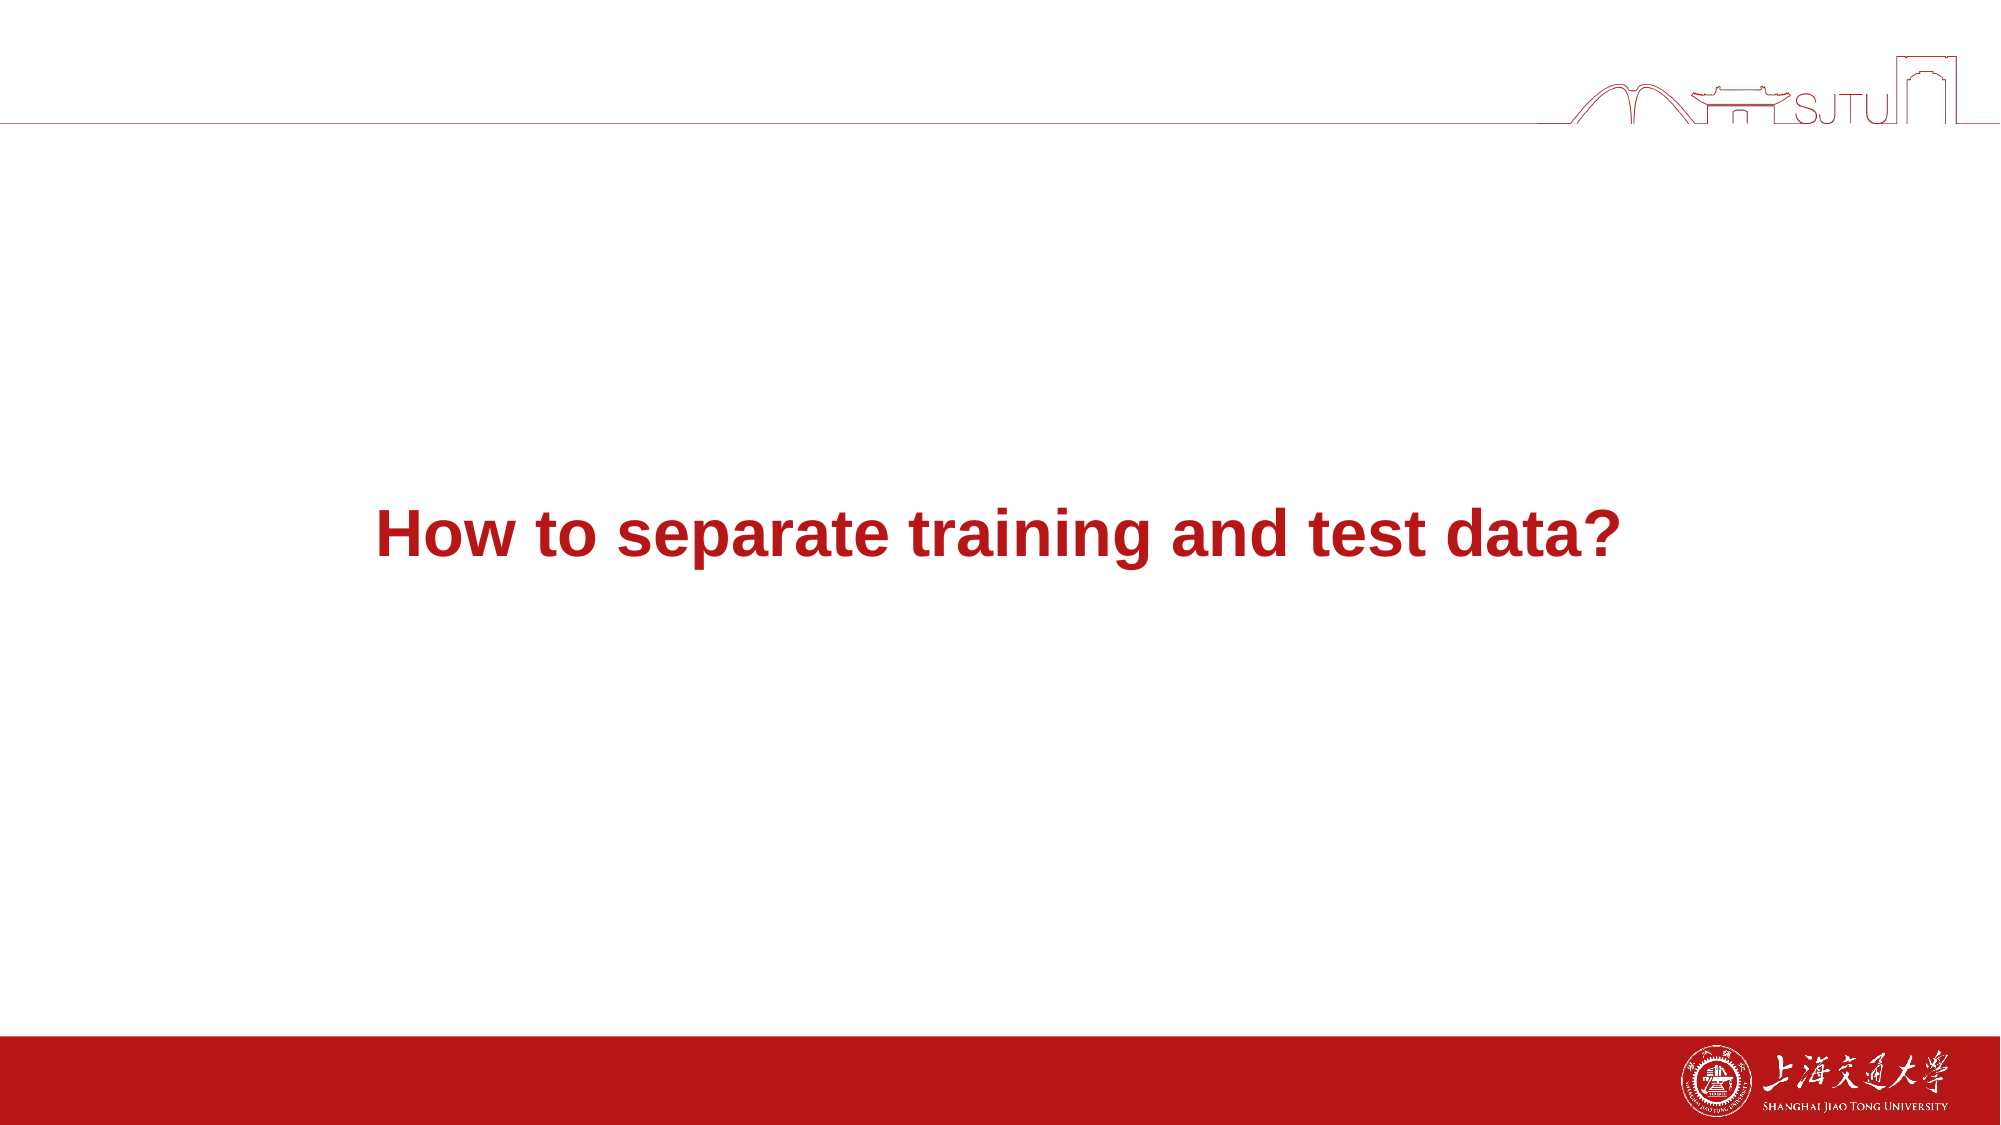

# How to separate training and test data?